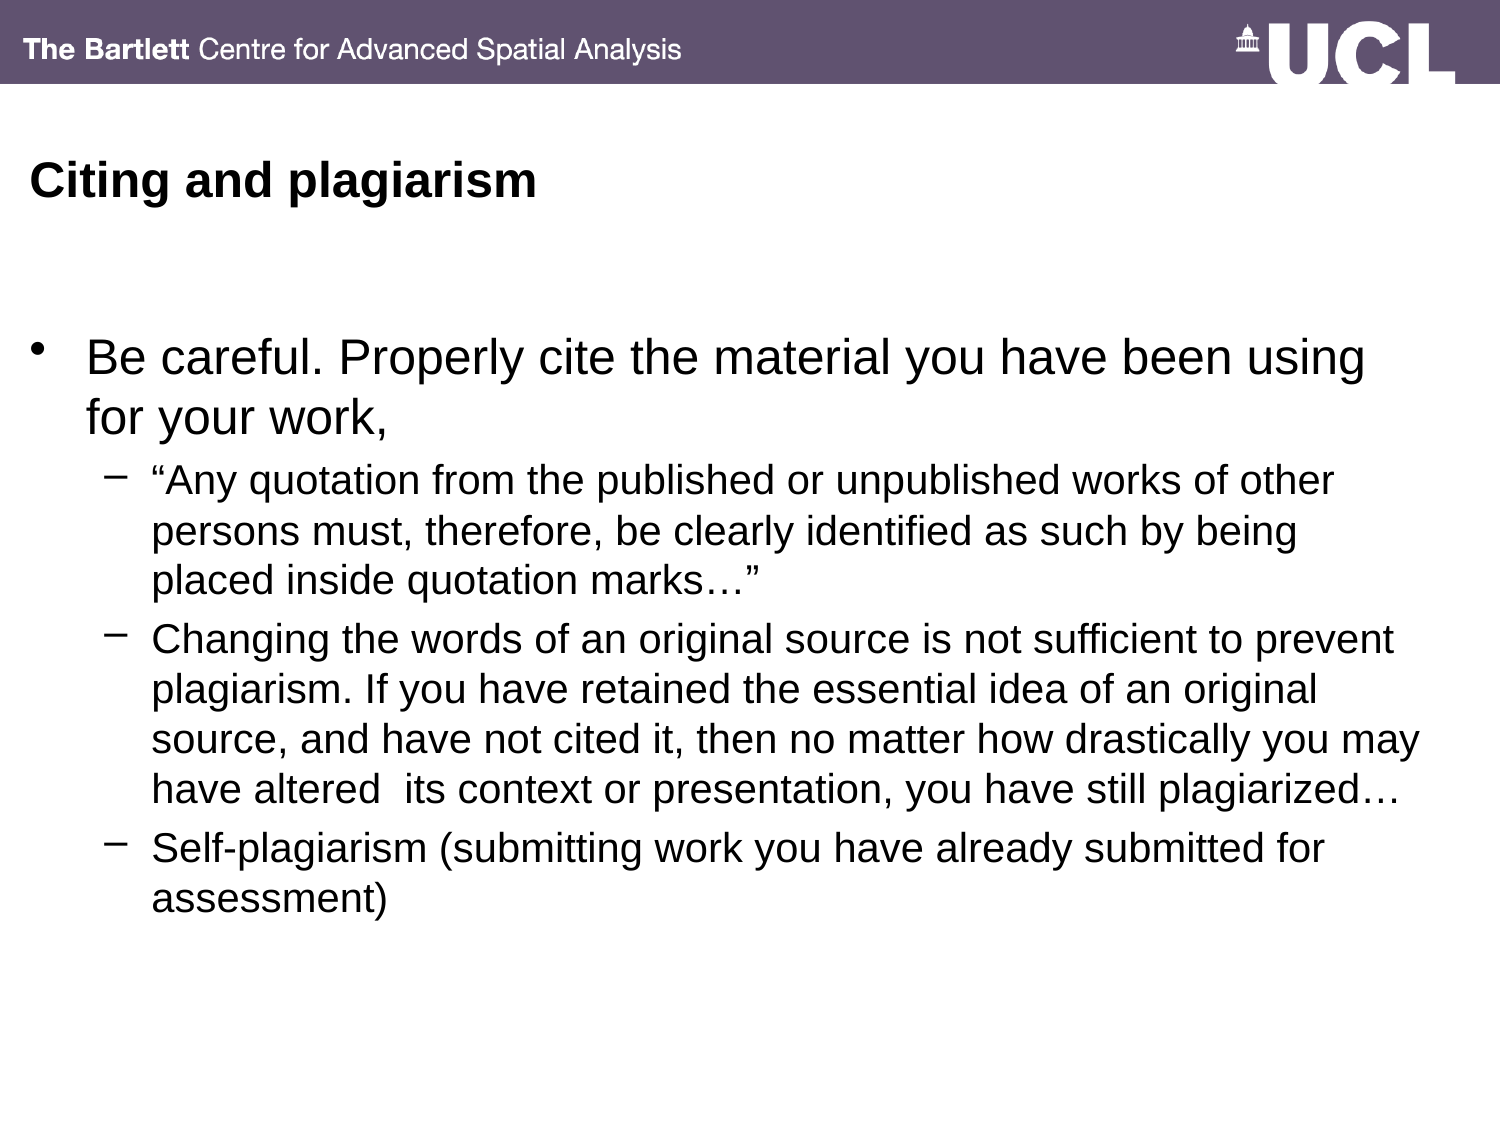

# Citing and plagiarism
Be careful. Properly cite the material you have been using for your work,
“Any quotation from the published or unpublished works of other persons must, therefore, be clearly identified as such by being placed inside quotation marks…”
Changing the words of an original source is not sufficient to prevent plagiarism. If you have retained the essential idea of an original source, and have not cited it, then no matter how drastically you may have altered  its context or presentation, you have still plagiarized…
Self-plagiarism (submitting work you have already submitted for assessment)